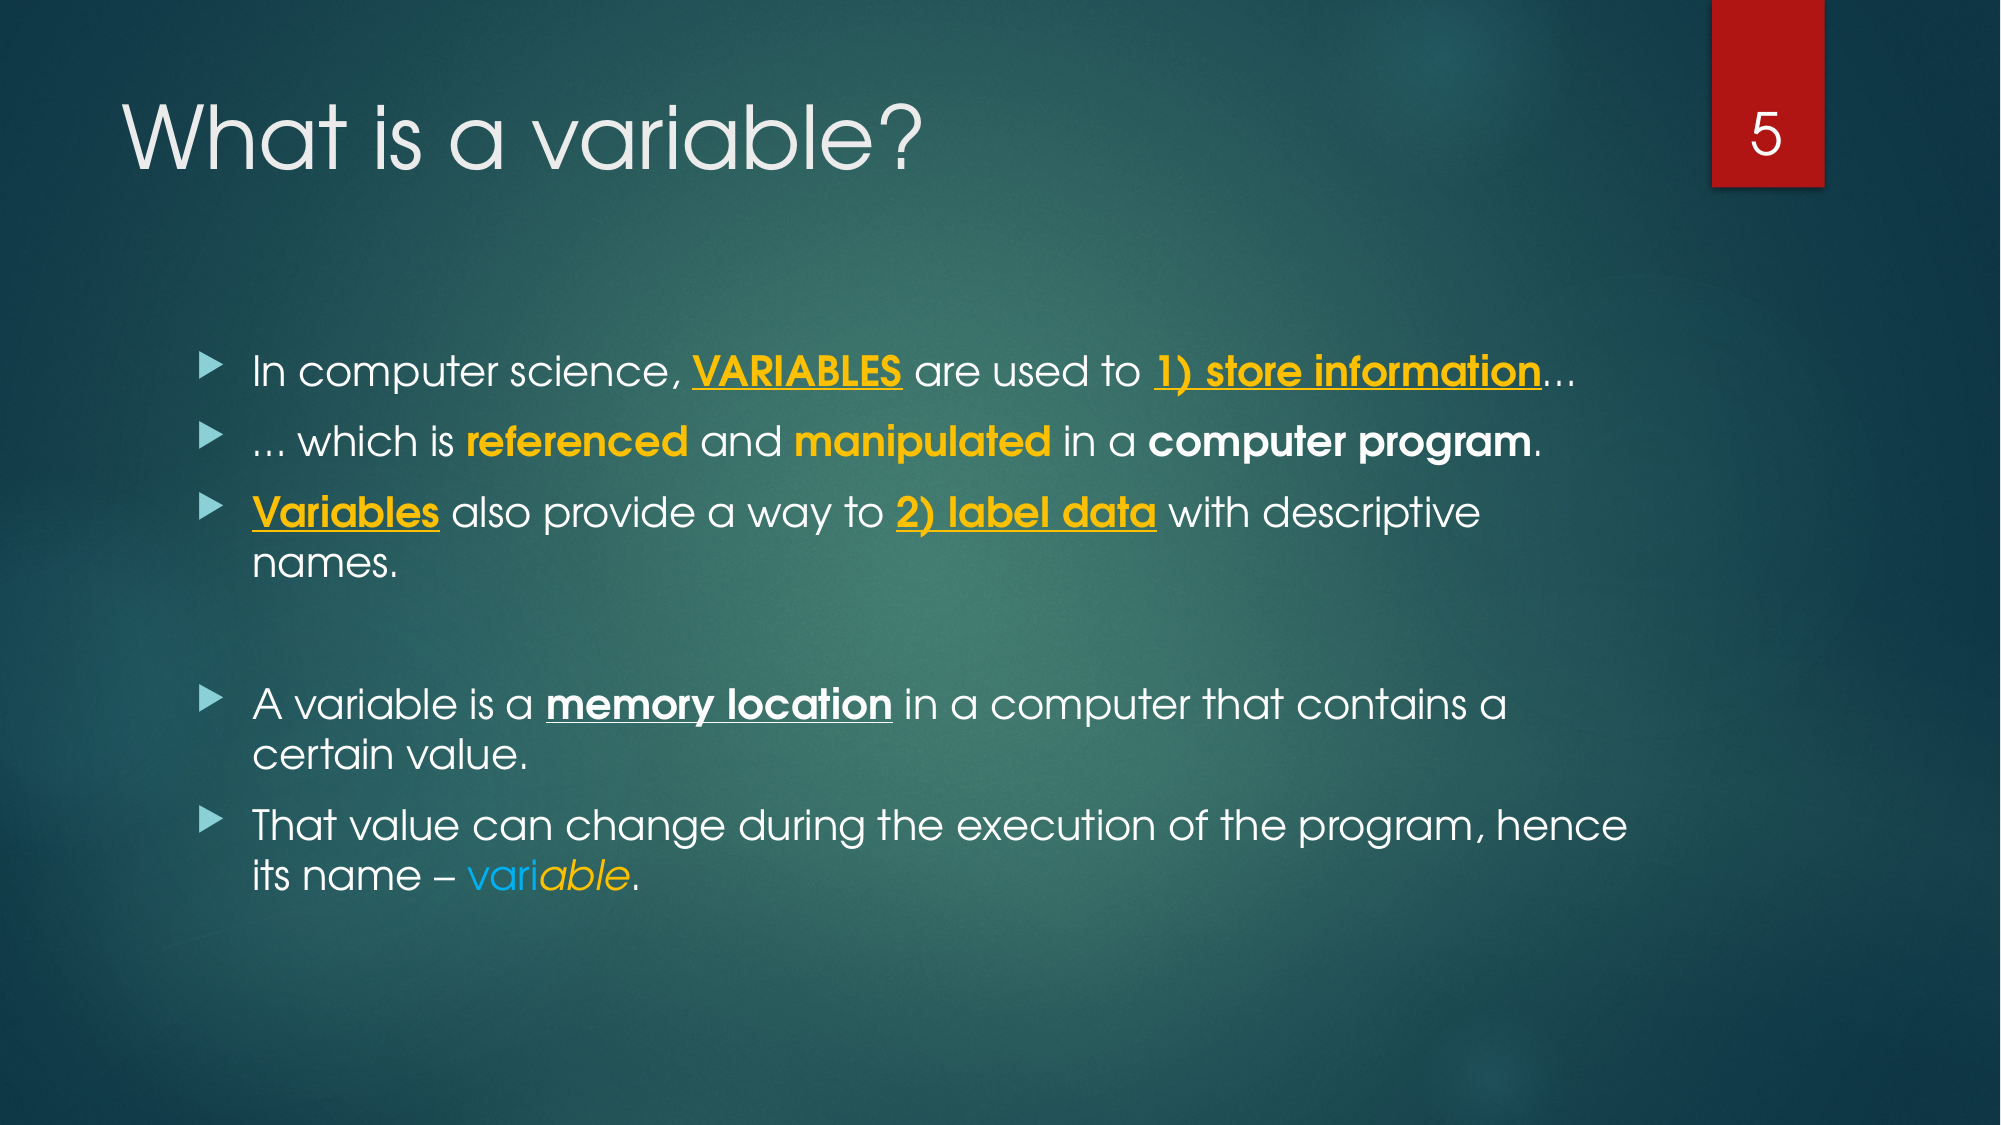

5
# What is a variable?
In computer science, VARIABLES are used to 1) store information…
… which is referenced and manipulated in a computer program.
Variables also provide a way to 2) label data with descriptive names.

A variable is a memory location in a computer that contains a certain value.
That value can change during the execution of the program, hence its name – variable.